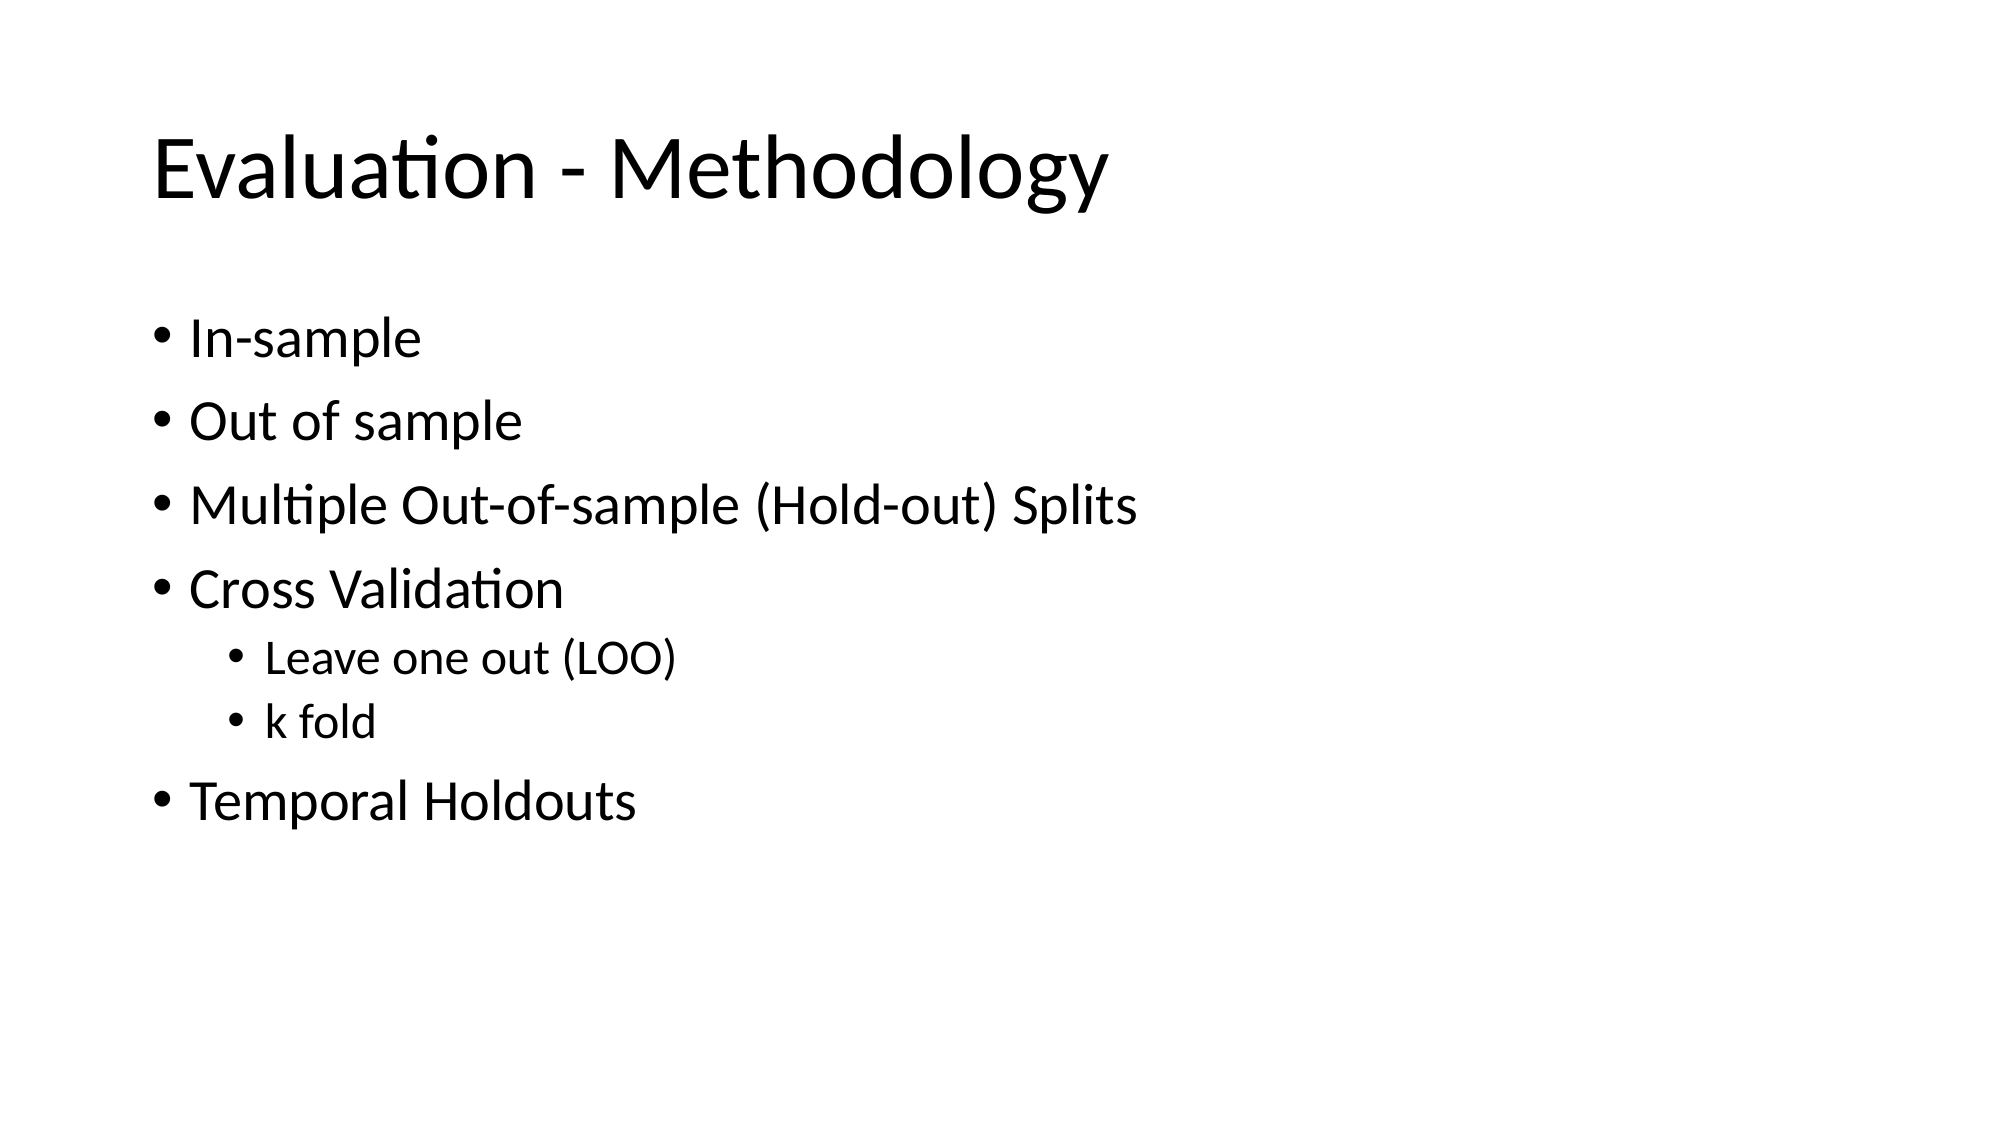

# Evaluation - Methodology
In-sample
Out of sample
Multiple Out-of-sample (Hold-out) Splits
Cross Validation
Leave one out (LOO)
k fold
Temporal Holdouts